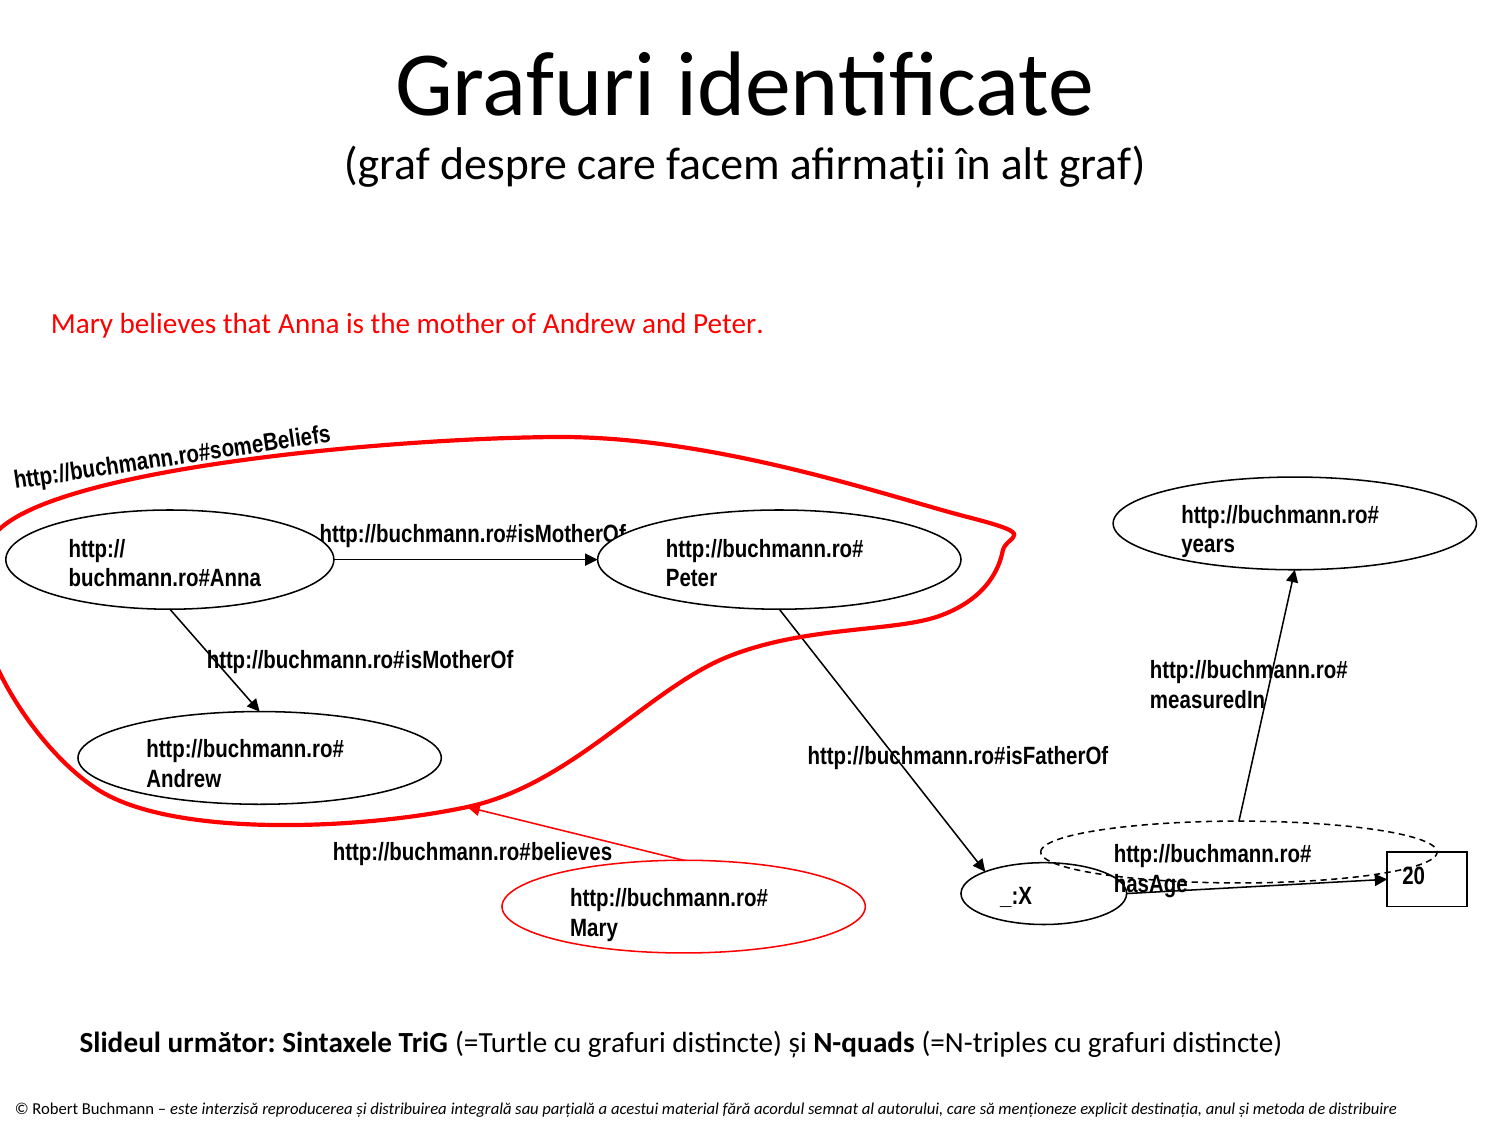

# Grafuri identificate (graf despre care facem afirmații în alt graf)
Mary believes that Anna is the mother of Andrew and Peter.
http://buchmann.ro#someBeliefs

http://buchmann.ro#
years
http://buchmann.ro#isMotherOf
http://buchmann.ro#Anna
http://buchmann.ro#
Peter
http://buchmann.ro#isMotherOf
http://buchmann.ro#
measuredIn
http://buchmann.ro#isFatherOf
http://buchmann.ro#
Andrew
http://buchmann.ro#
hasAge
20
_:X
http://buchmann.ro#believes
http://buchmann.ro#
Mary
Slideul următor: Sintaxele TriG (=Turtle cu grafuri distincte) și N-quads (=N-triples cu grafuri distincte)